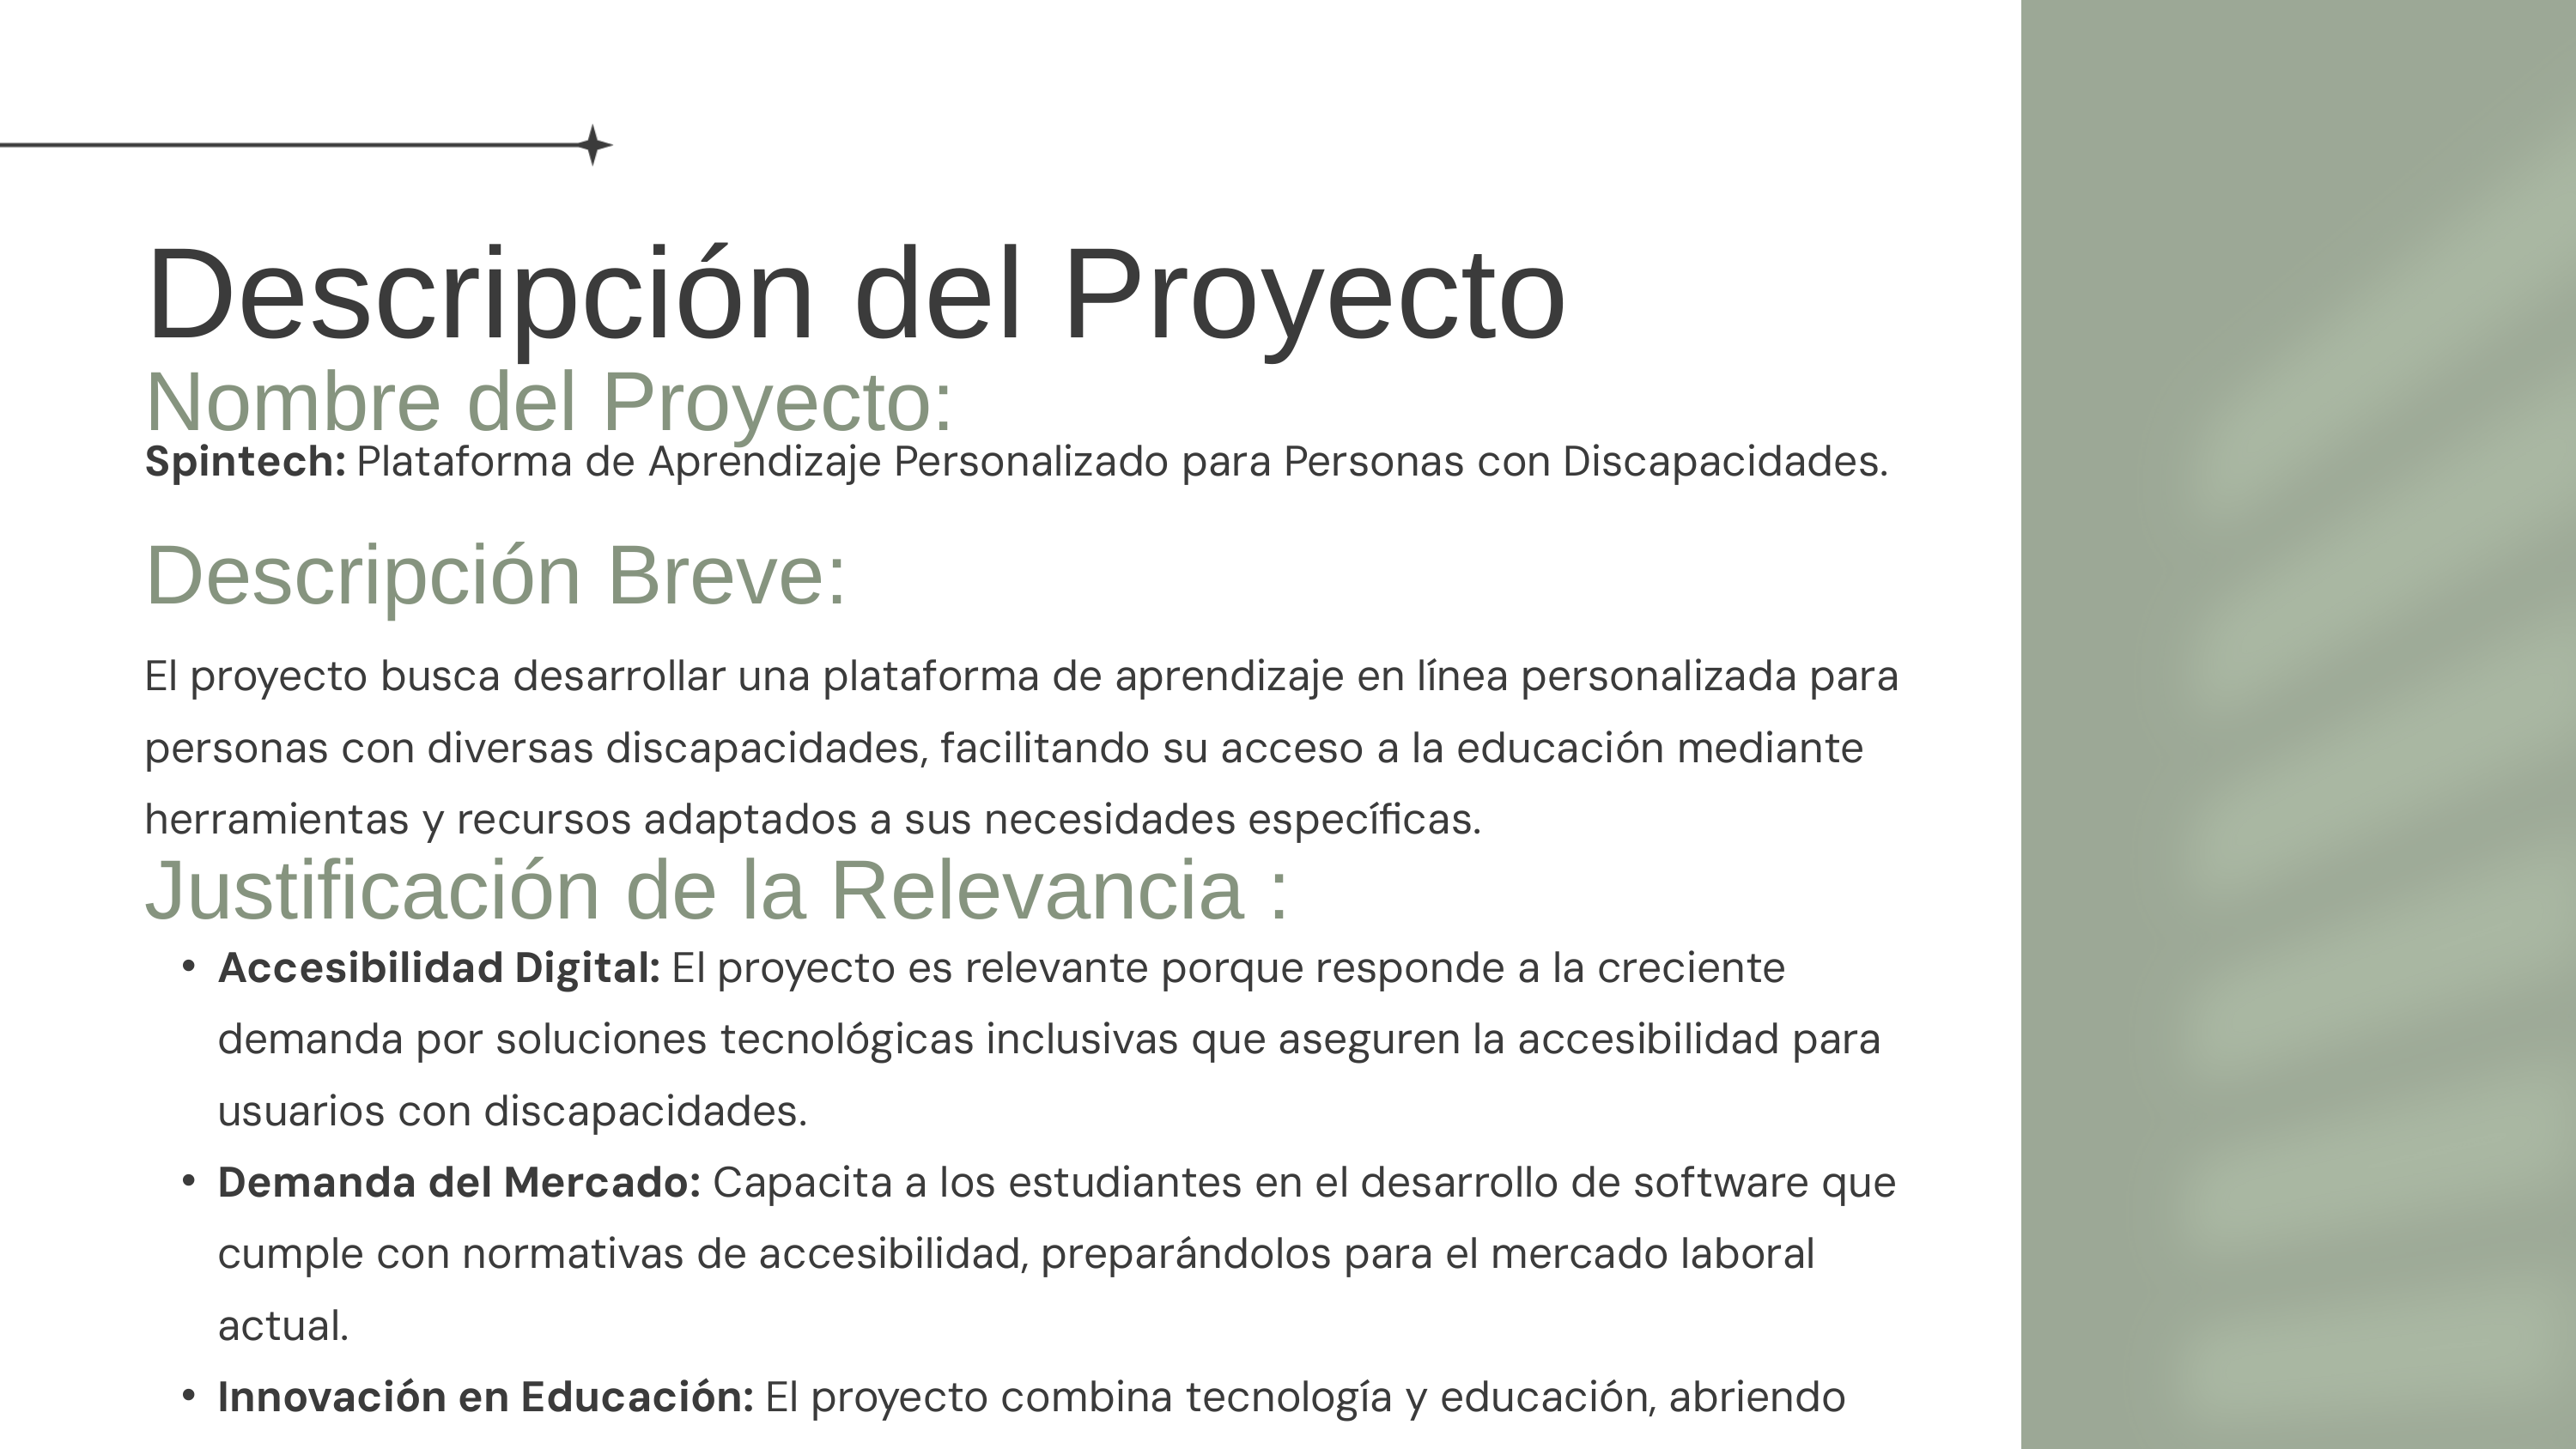

Descripción del Proyecto
Nombre del Proyecto:
Spintech: Plataforma de Aprendizaje Personalizado para Personas con Discapacidades.

El proyecto busca desarrollar una plataforma de aprendizaje en línea personalizada para personas con diversas discapacidades, facilitando su acceso a la educación mediante herramientas y recursos adaptados a sus necesidades específicas.
Descripción Breve:
Justificación de la Relevancia :
https://www.canva.com/design/DAGPFO7OrFE/X21pxWXMTxmL4Ra8p6ApvQ/edit?utm_content=DAGPFO7OrFE&utm_campaign=designshare&utm_medium=link2&utm_source=sharebutton
Accesibilidad Digital: El proyecto es relevante porque responde a la creciente demanda por soluciones tecnológicas inclusivas que aseguren la accesibilidad para usuarios con discapacidades.
Demanda del Mercado: Capacita a los estudiantes en el desarrollo de software que cumple con normativas de accesibilidad, preparándolos para el mercado laboral actual.
Innovación en Educación: El proyecto combina tecnología y educación, abriendo oportunidades en sectores que buscan mejorar la accesibilidad en plataformas educativas.